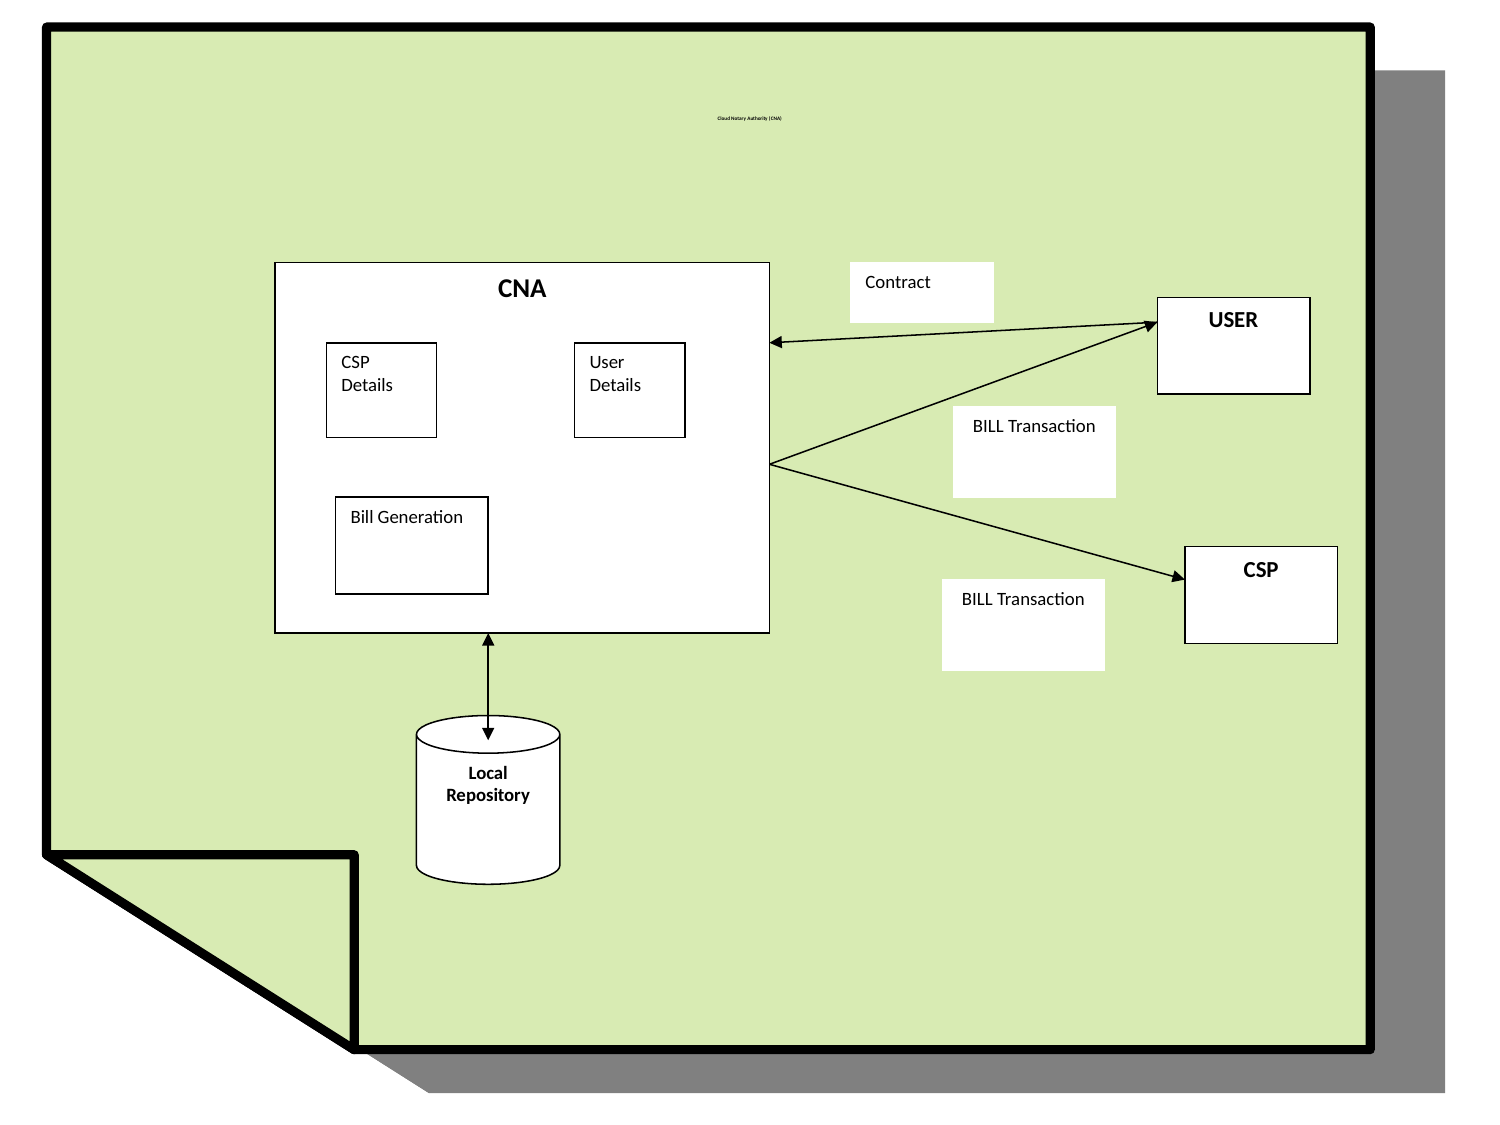

# Cloud Notary Authority (CNA)
CNA
Contract
USER
CSP Details
User Details
BILL Transaction
Bill Generation
CSP
BILL Transaction
Local Repository